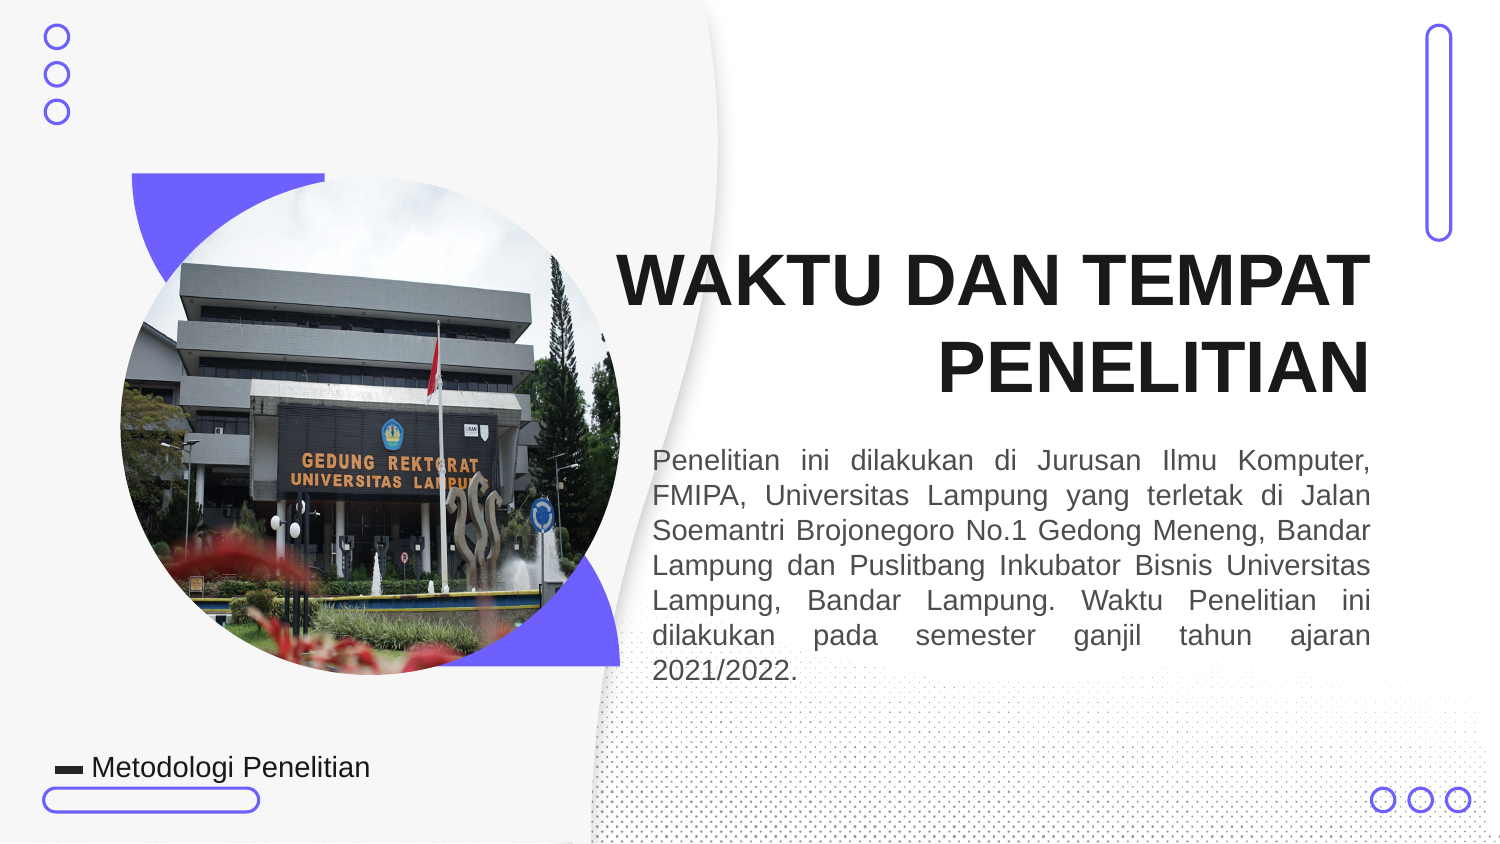

# WAKTU DAN TEMPAT PENELITIAN
Penelitian ini dilakukan di Jurusan Ilmu Komputer, FMIPA, Universitas Lampung yang terletak di Jalan Soemantri Brojonegoro No.1 Gedong Meneng, Bandar Lampung dan Puslitbang Inkubator Bisnis Universitas Lampung, Bandar Lampung. Waktu Penelitian ini dilakukan pada semester ganjil tahun ajaran 2021/2022.
Metodologi Penelitian